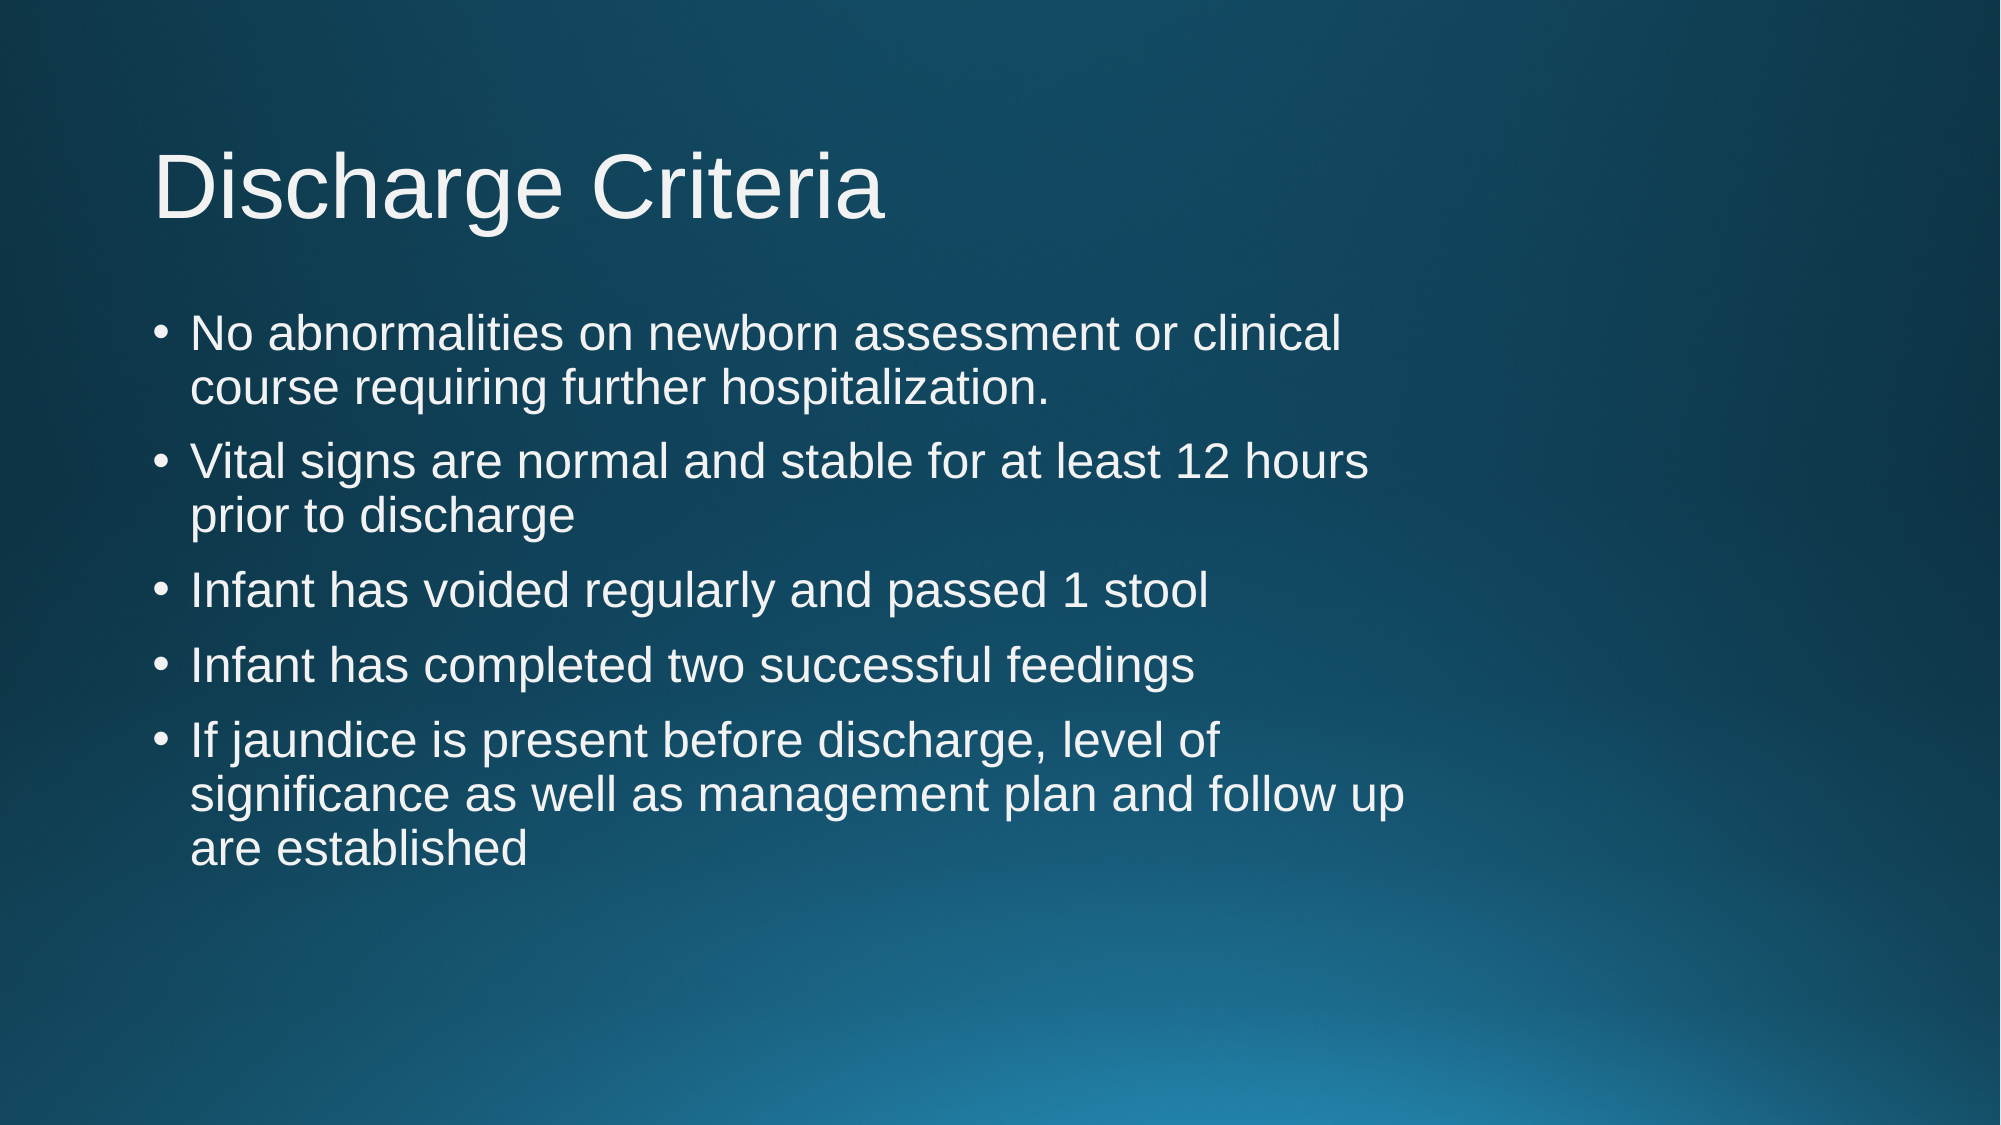

# Discharge Criteria
No abnormalities on newborn assessment or clinical course requiring further hospitalization.
Vital signs are normal and stable for at least 12 hours prior to discharge
Infant has voided regularly and passed 1 stool
Infant has completed two successful feedings
If jaundice is present before discharge, level of significance as well as management plan and follow up are established